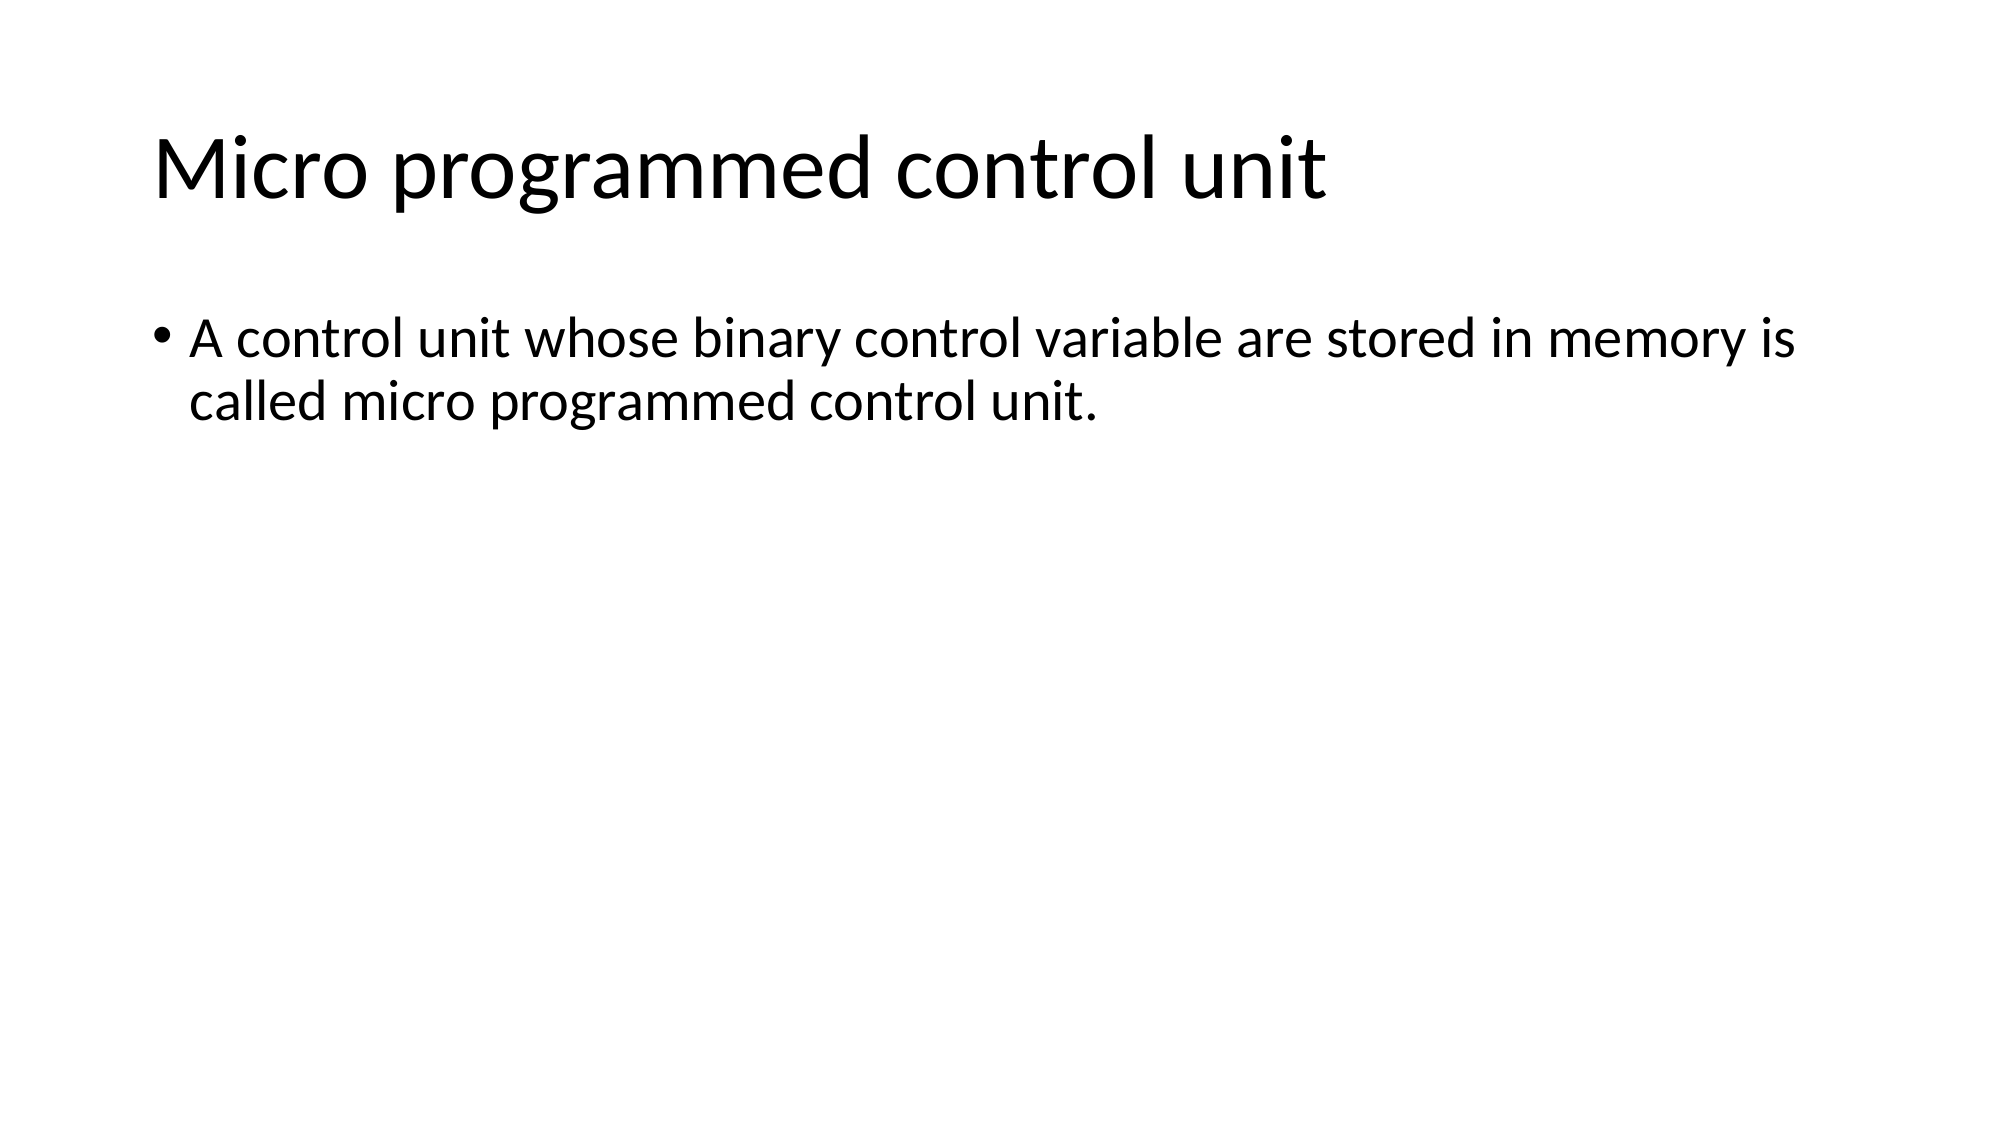

# Micro programmed control unit
A control unit whose binary control variable are stored in memory is called micro programmed control unit.